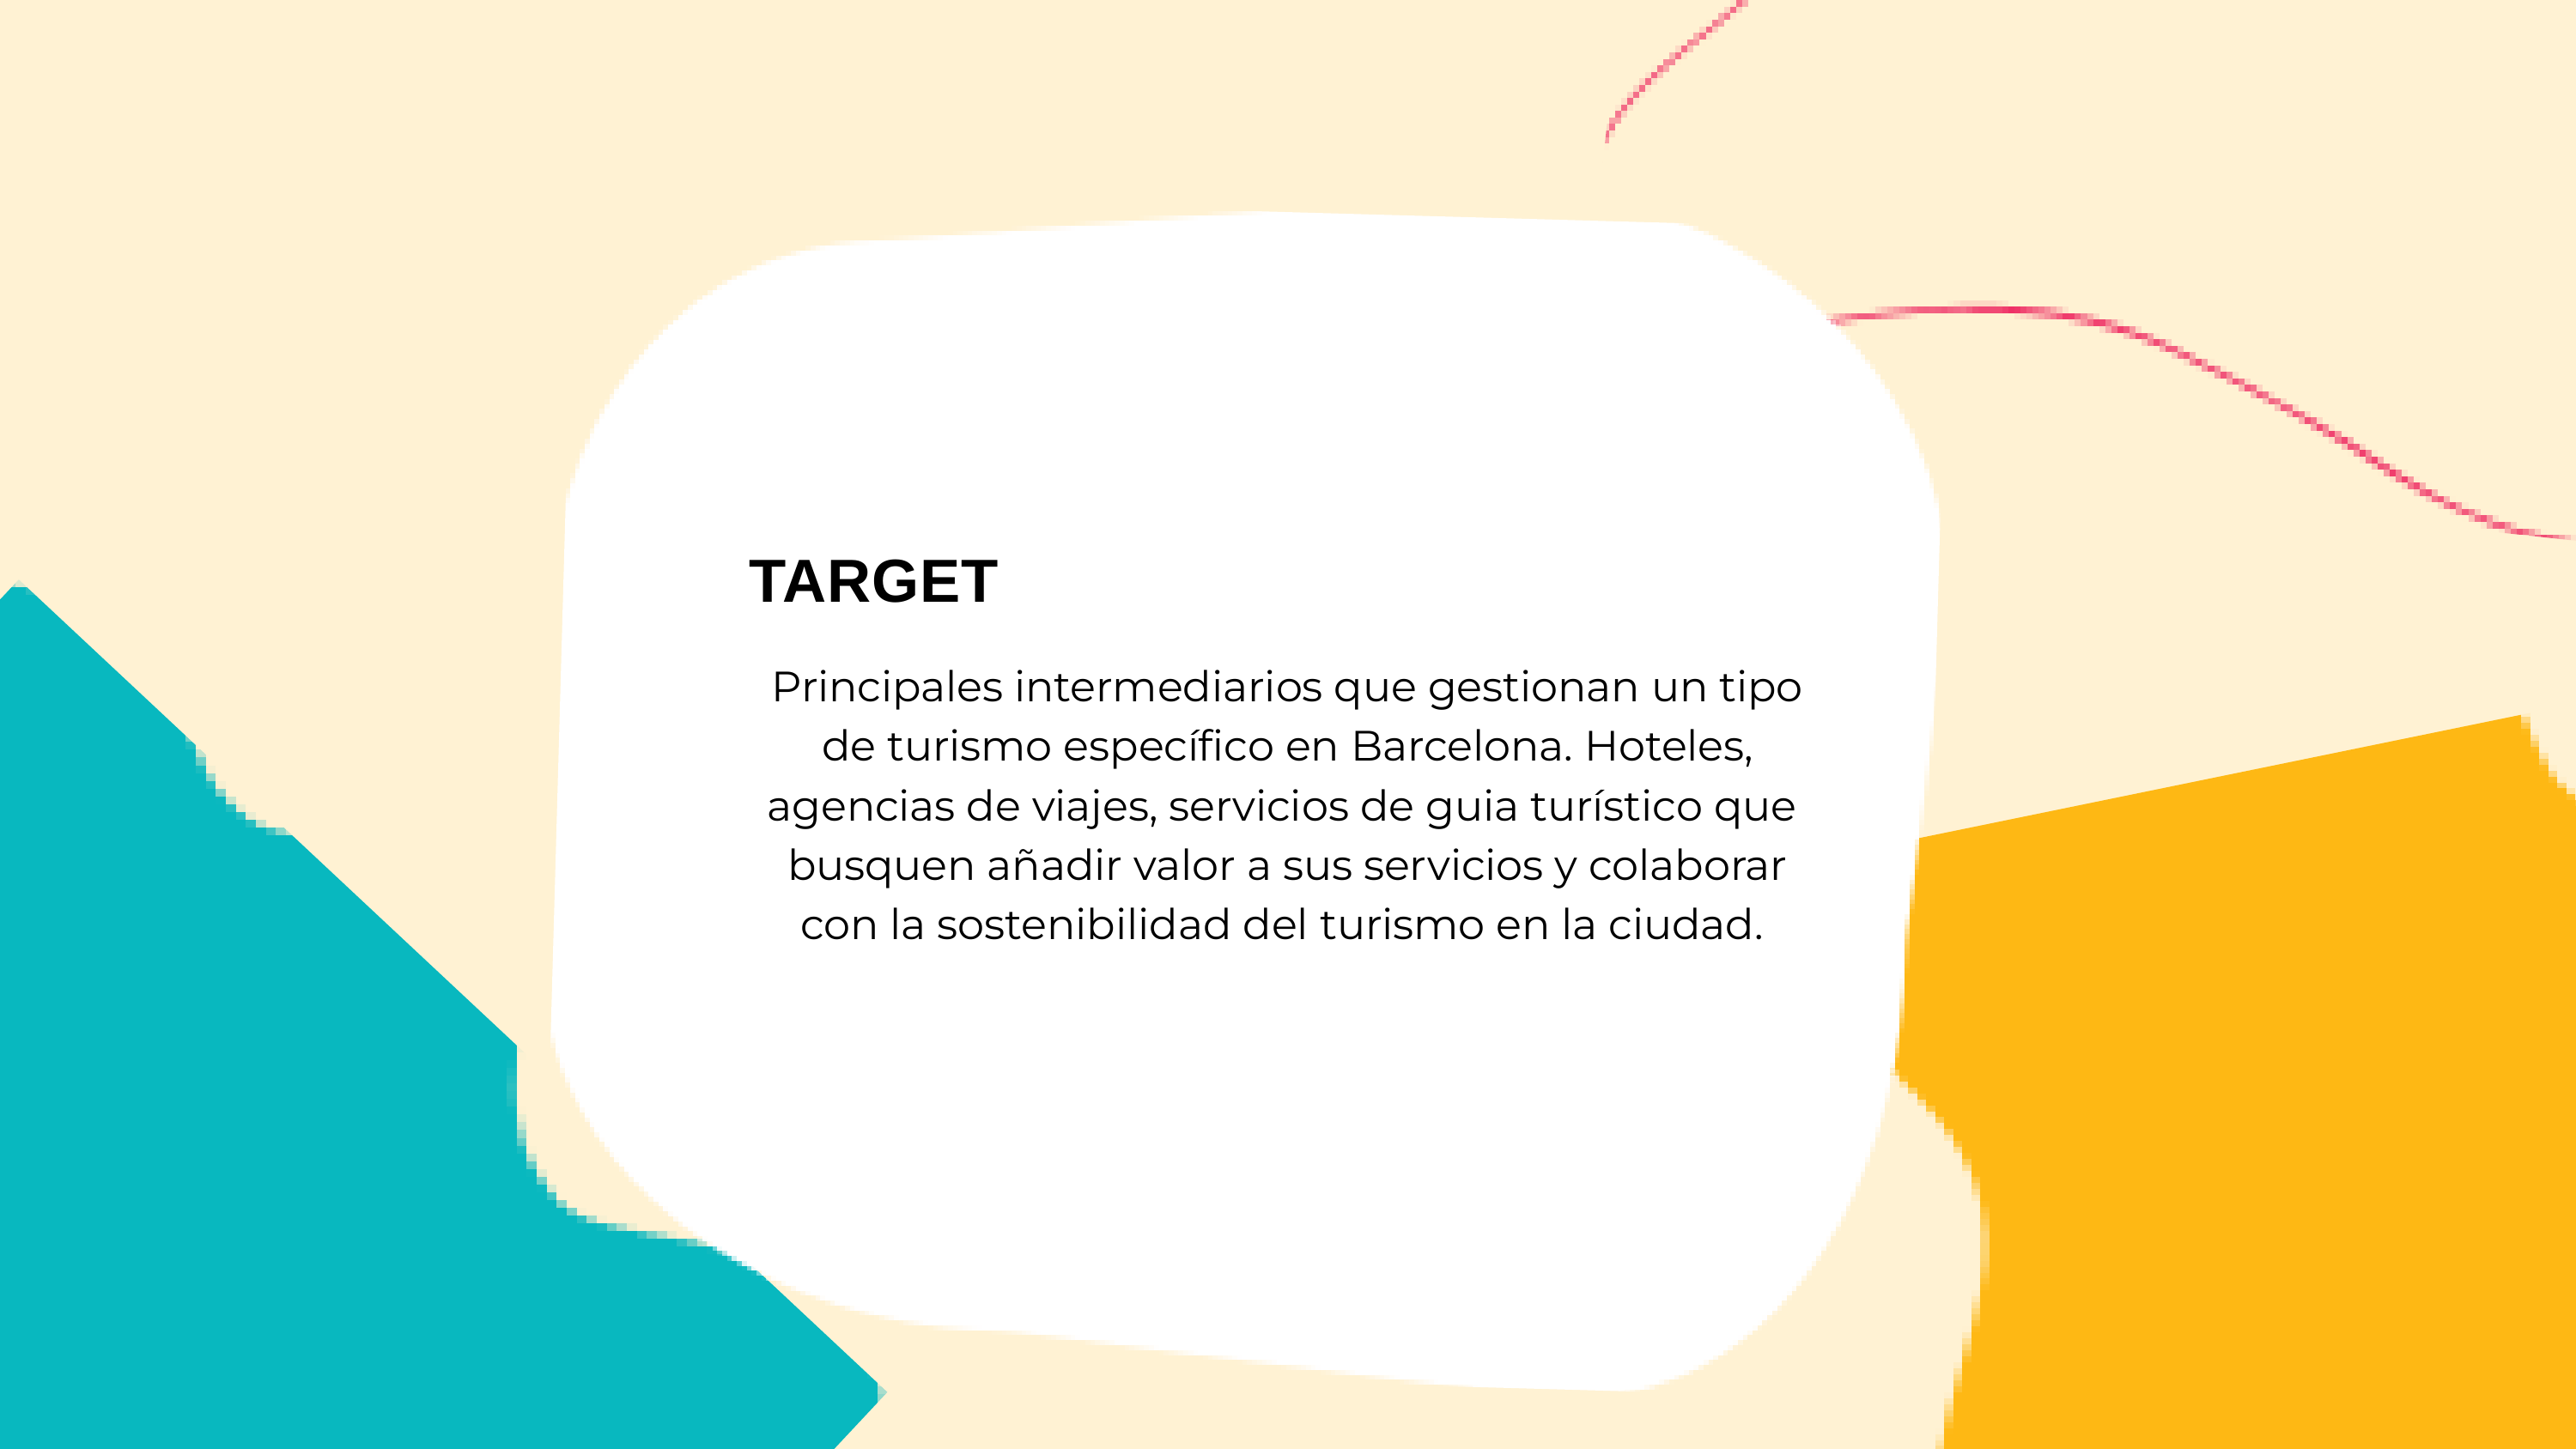

TARGET

Principales intermediarios que gestionan un tipo de turismo específico en Barcelona. Hoteles, agencias de viajes, servicios de guia turístico que  busquen añadir valor a sus servicios y colaborar con la sostenibilidad del turismo en la ciudad.